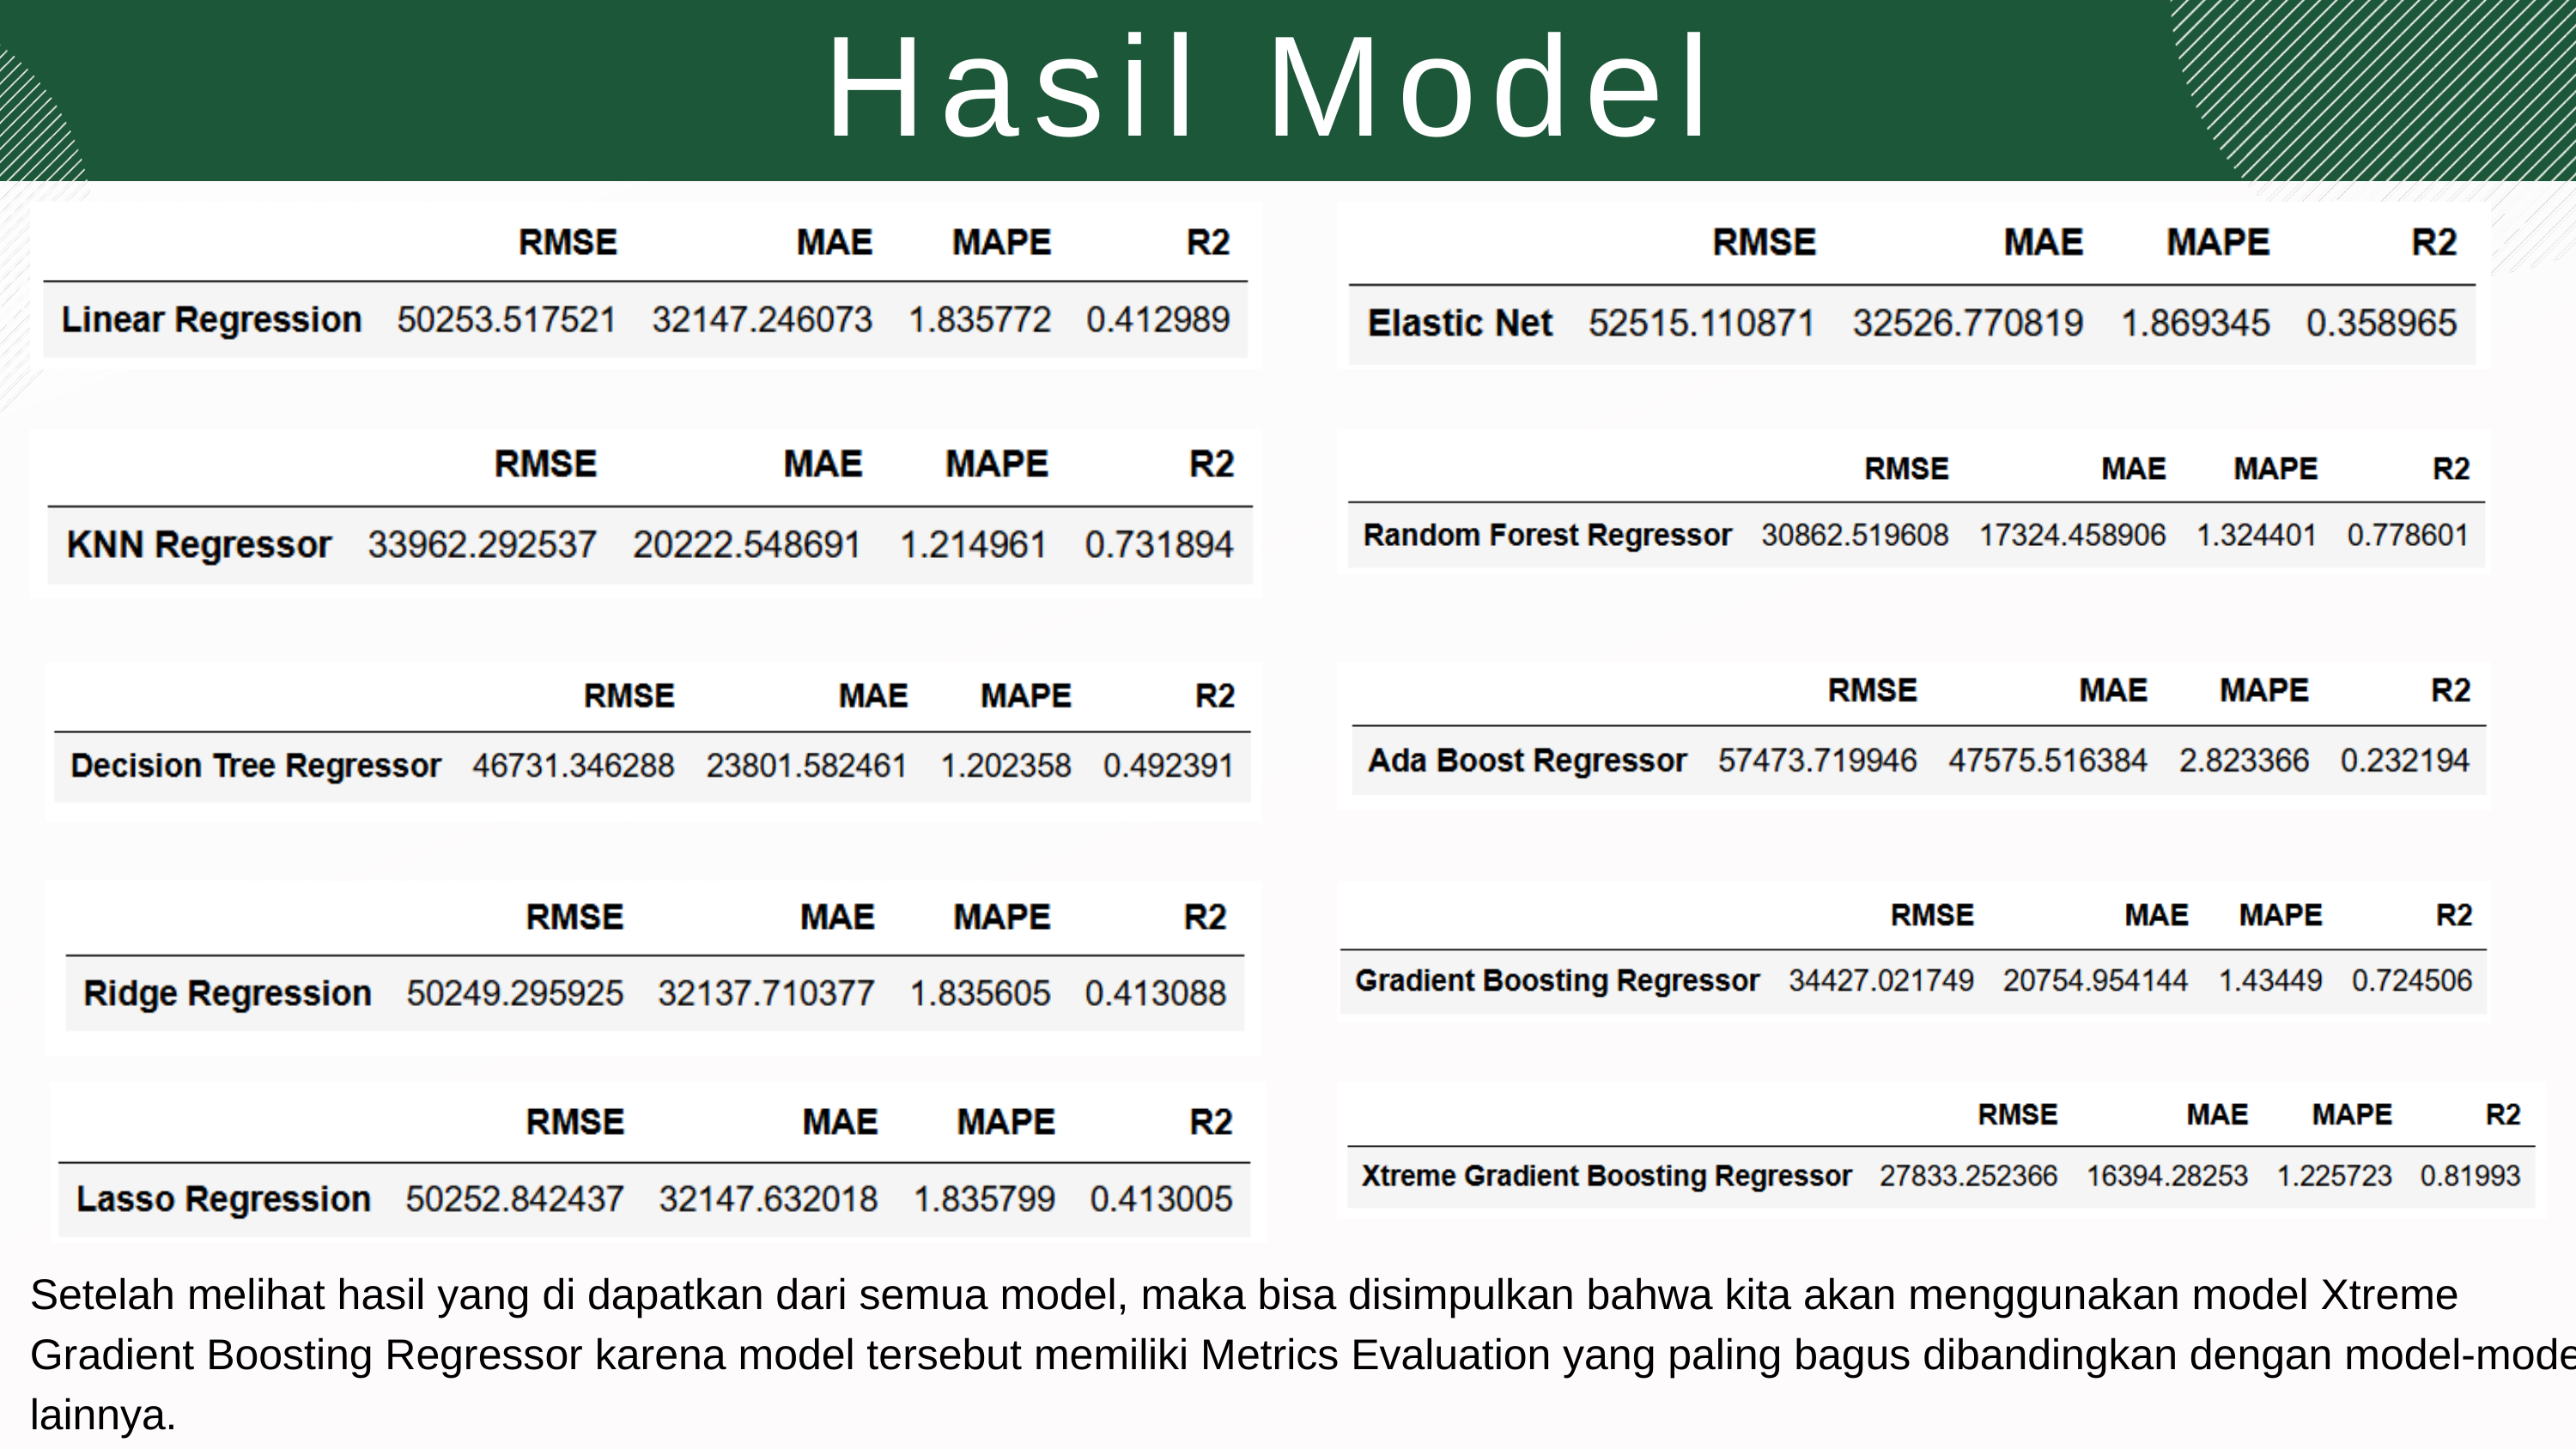

Hasil Model

Setelah melihat hasil yang di dapatkan dari semua model, maka bisa disimpulkan bahwa kita akan menggunakan model Xtreme Gradient Boosting Regressor karena model tersebut memiliki Metrics Evaluation yang paling bagus dibandingkan dengan model-model lainnya.